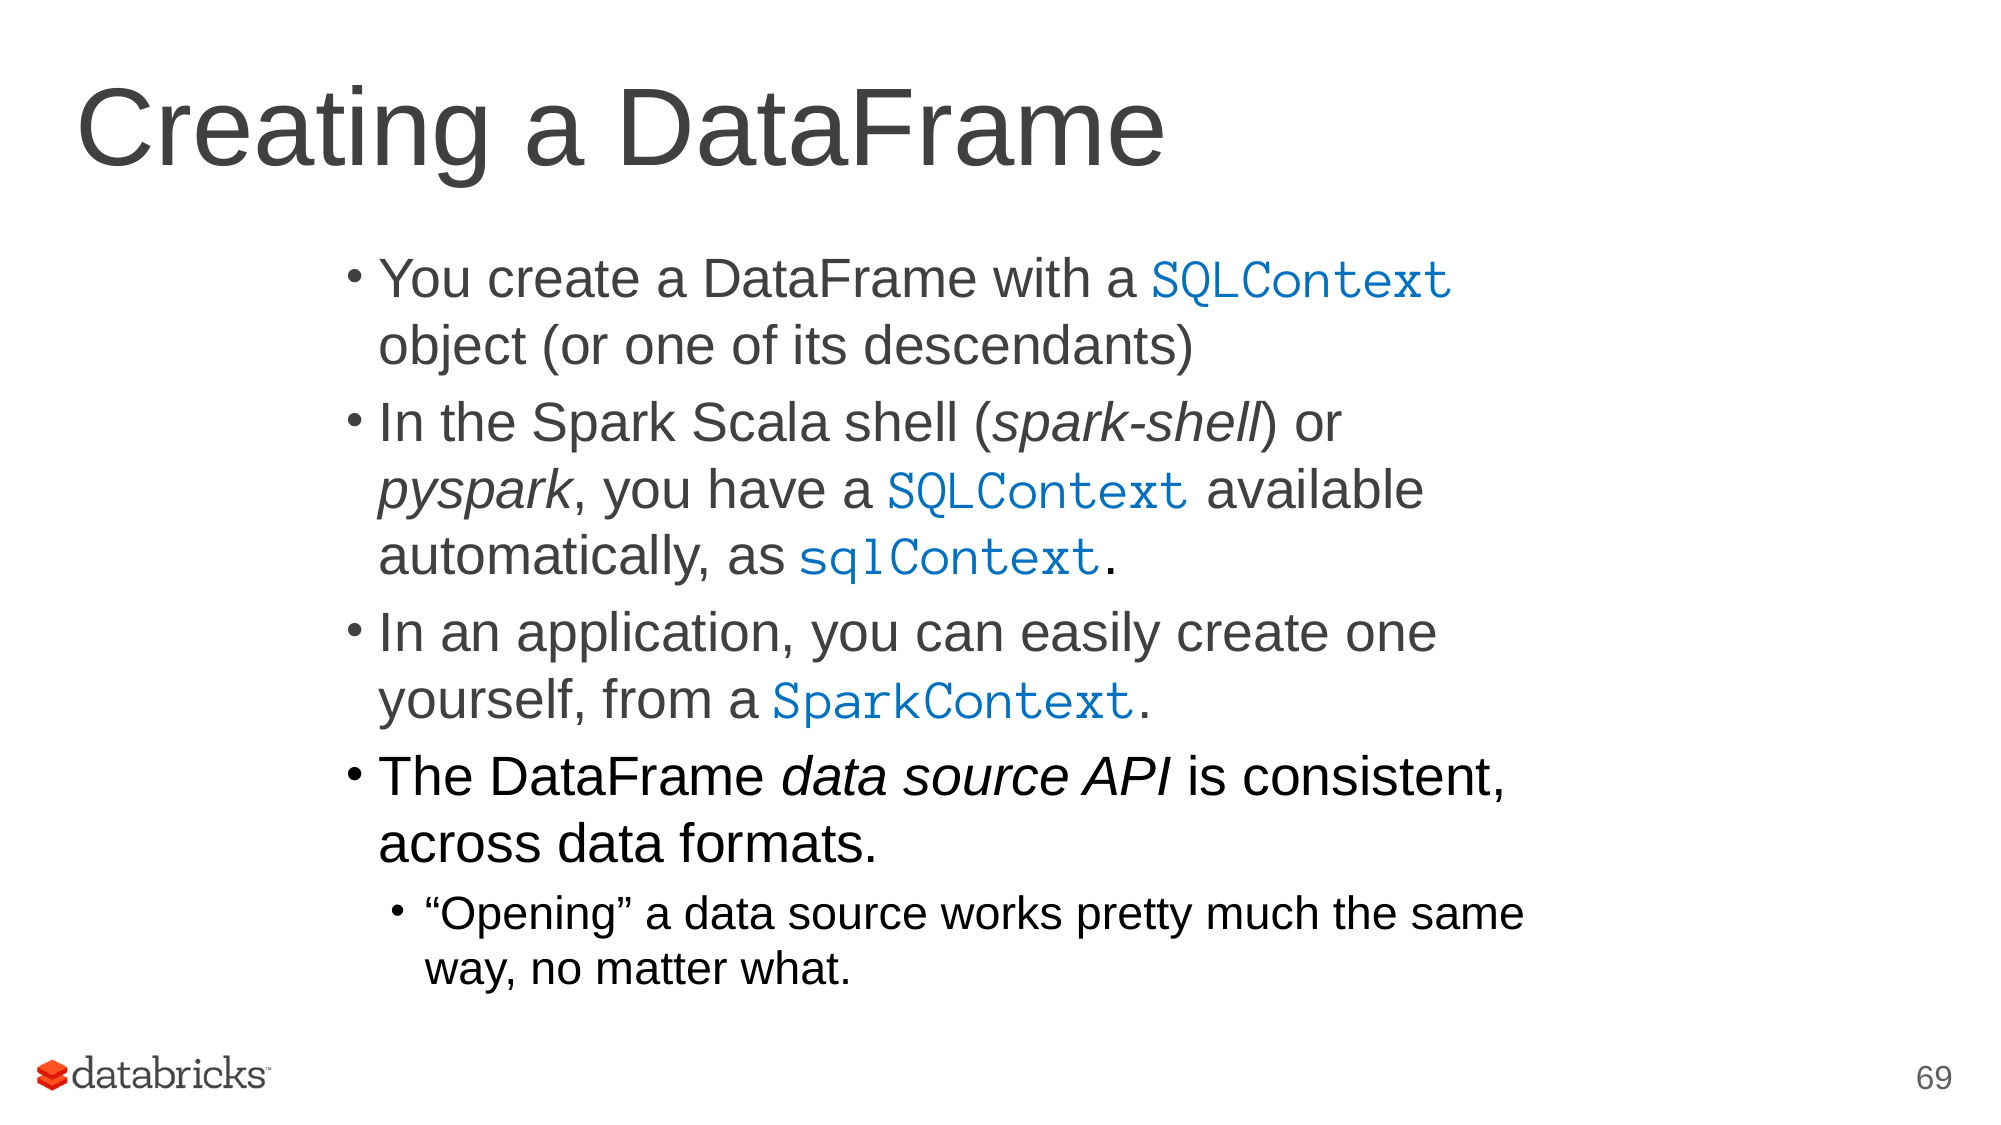

# Creating a DataFrame
You create a DataFrame with a SQLContext object (or one of its descendants)
In the Spark Scala shell (spark-shell) or pyspark, you have a SQLContext available automatically, as sqlContext.
In an application, you can easily create one yourself, from a SparkContext.
The DataFrame data source API is consistent, across data formats.
“Opening” a data source works pretty much the same way, no matter what.
69